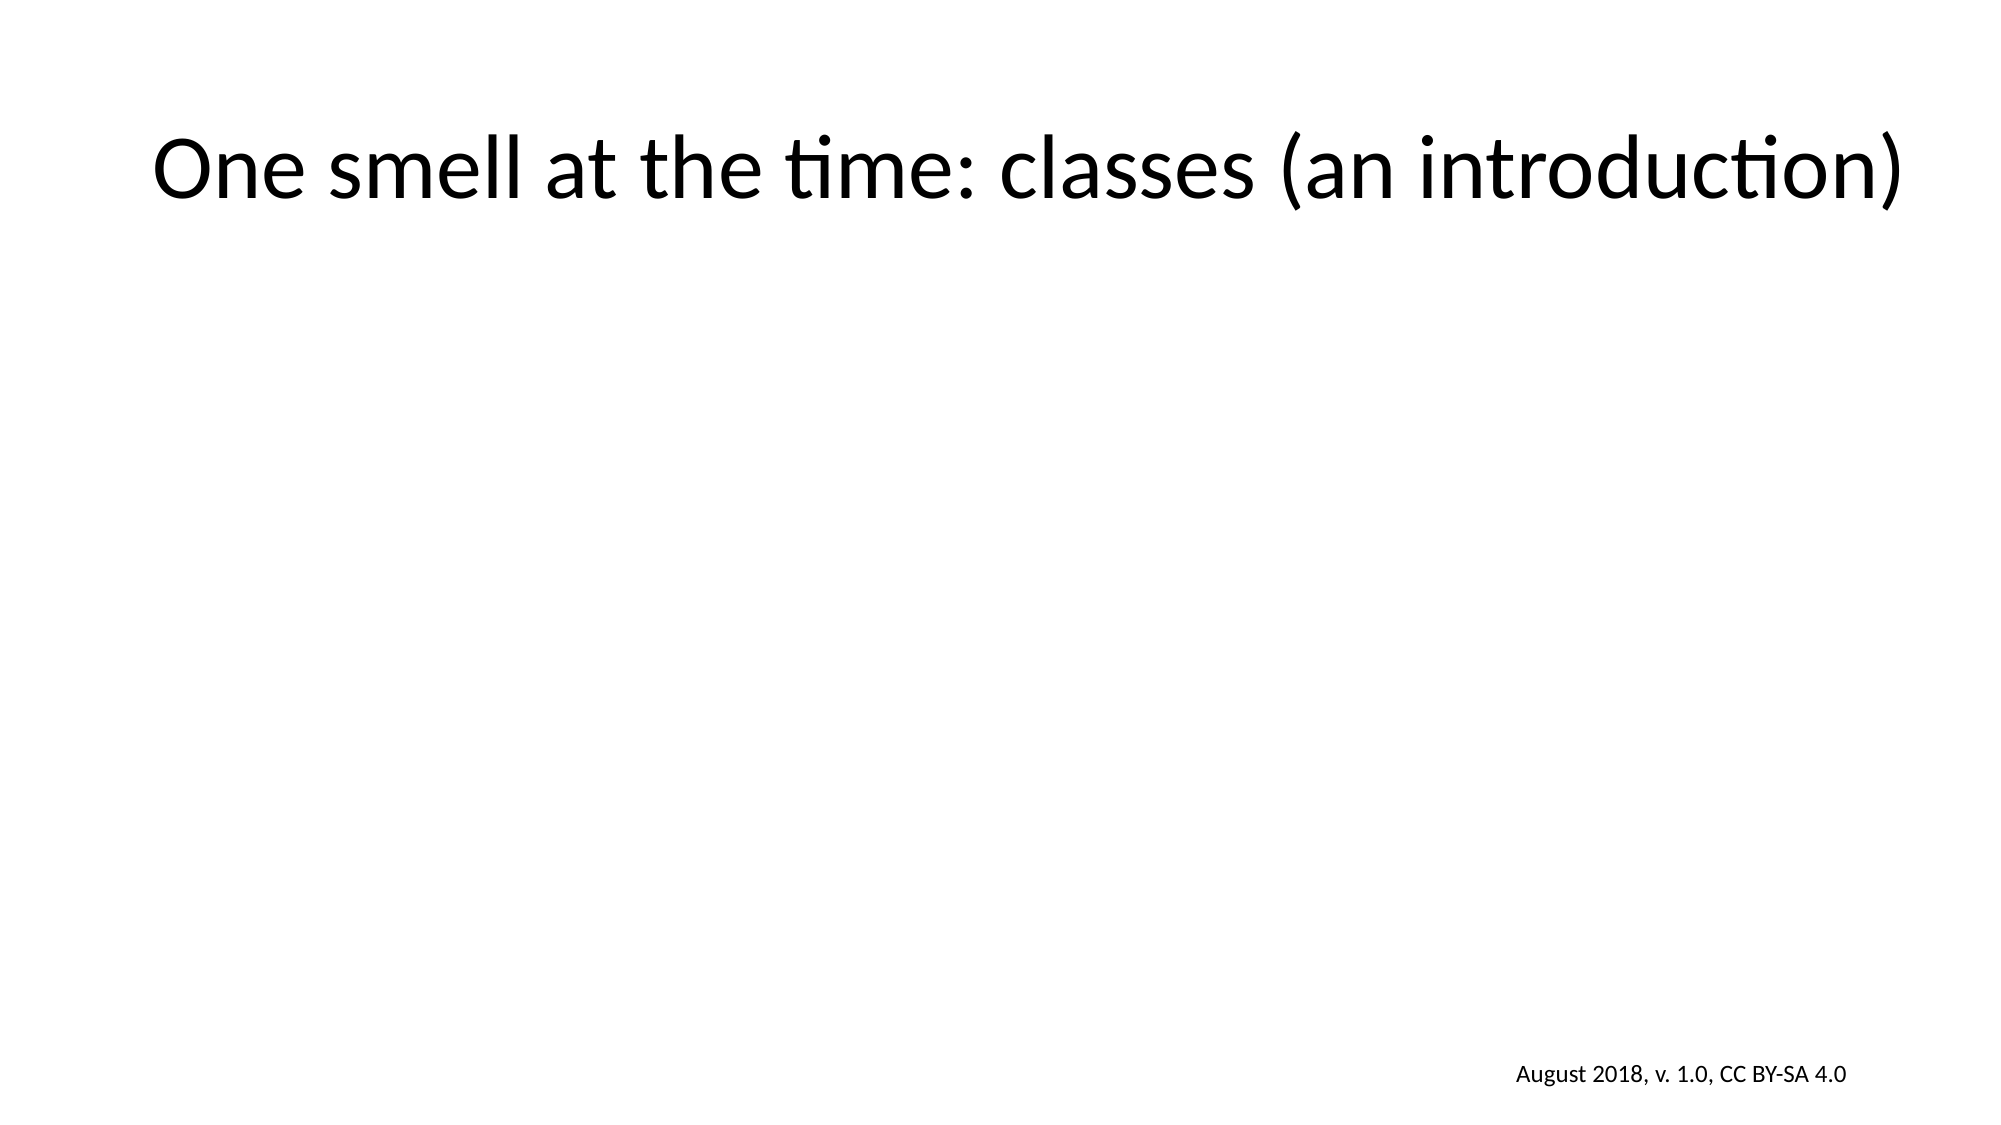

# One smell at the time: classes (an introduction)
August 2018, v. 1.0, CC BY-SA 4.0